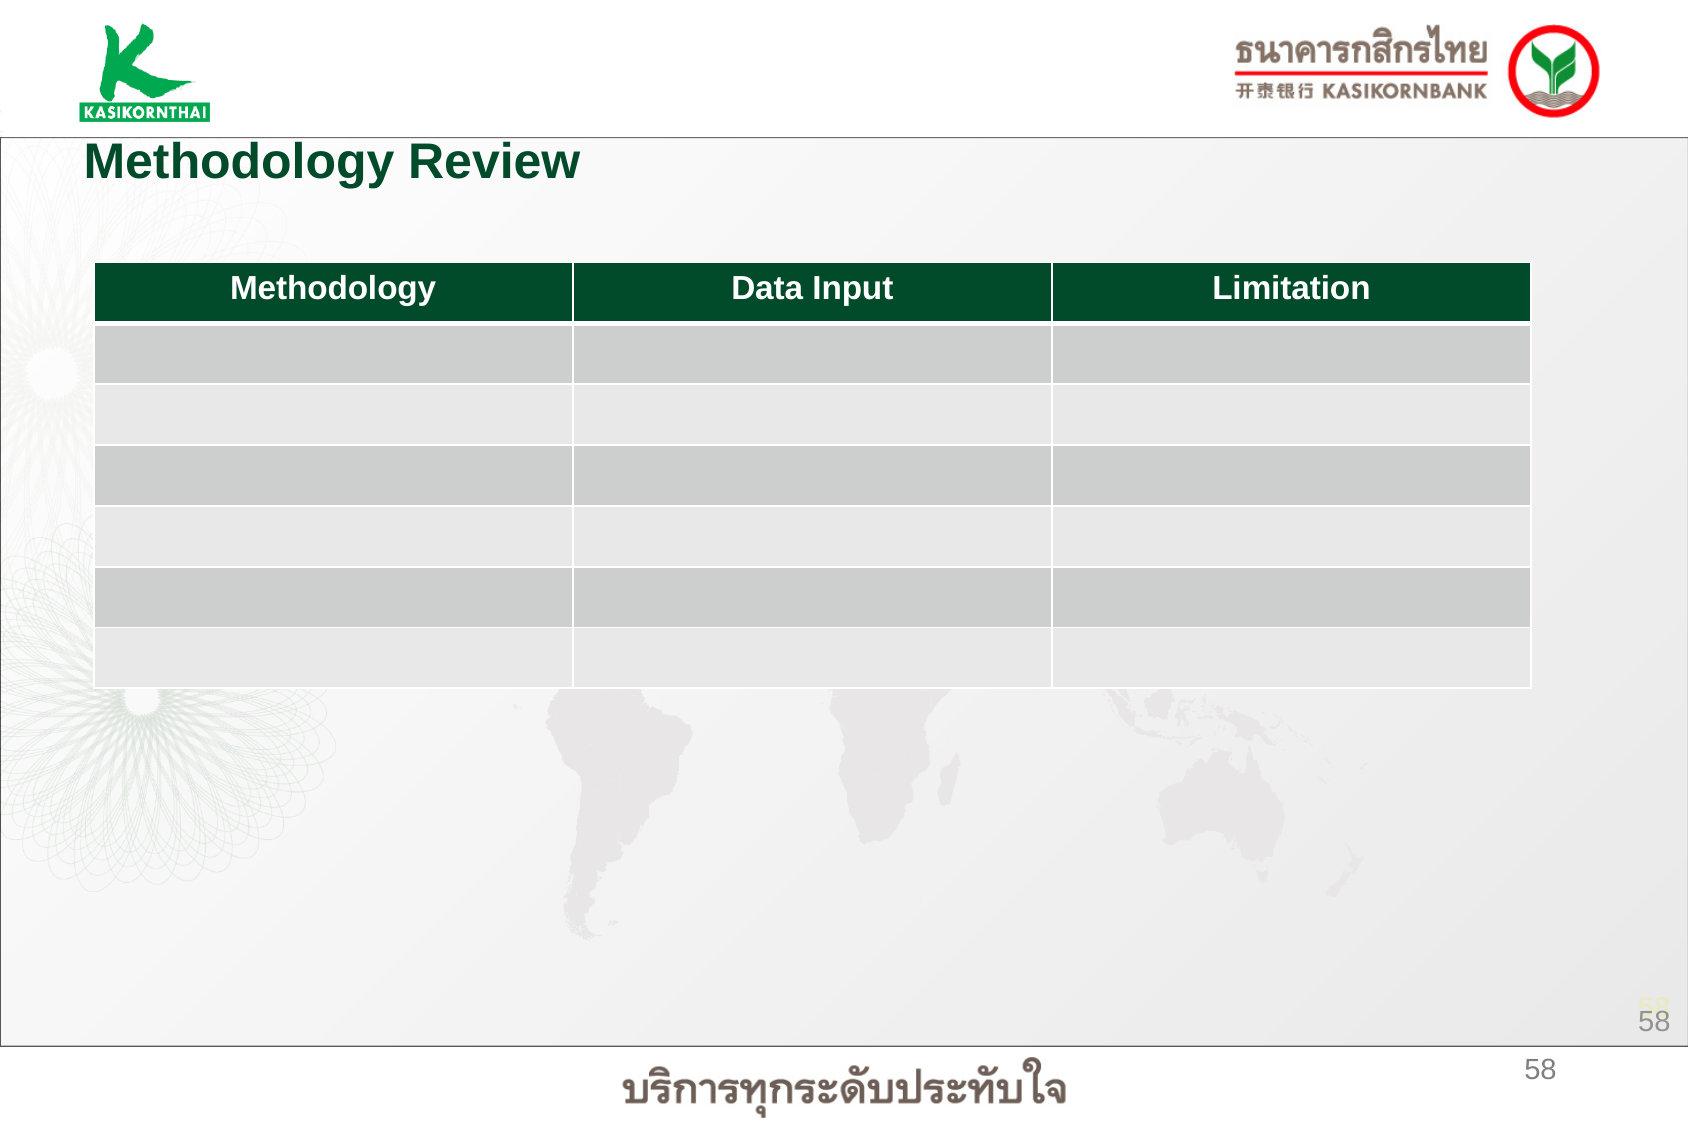

Methodology Review
| Methodology | Data Input | Limitation |
| --- | --- | --- |
|  |  |  |
|  |  |  |
|  |  |  |
|  |  |  |
|  |  |  |
|  |  |  |
58